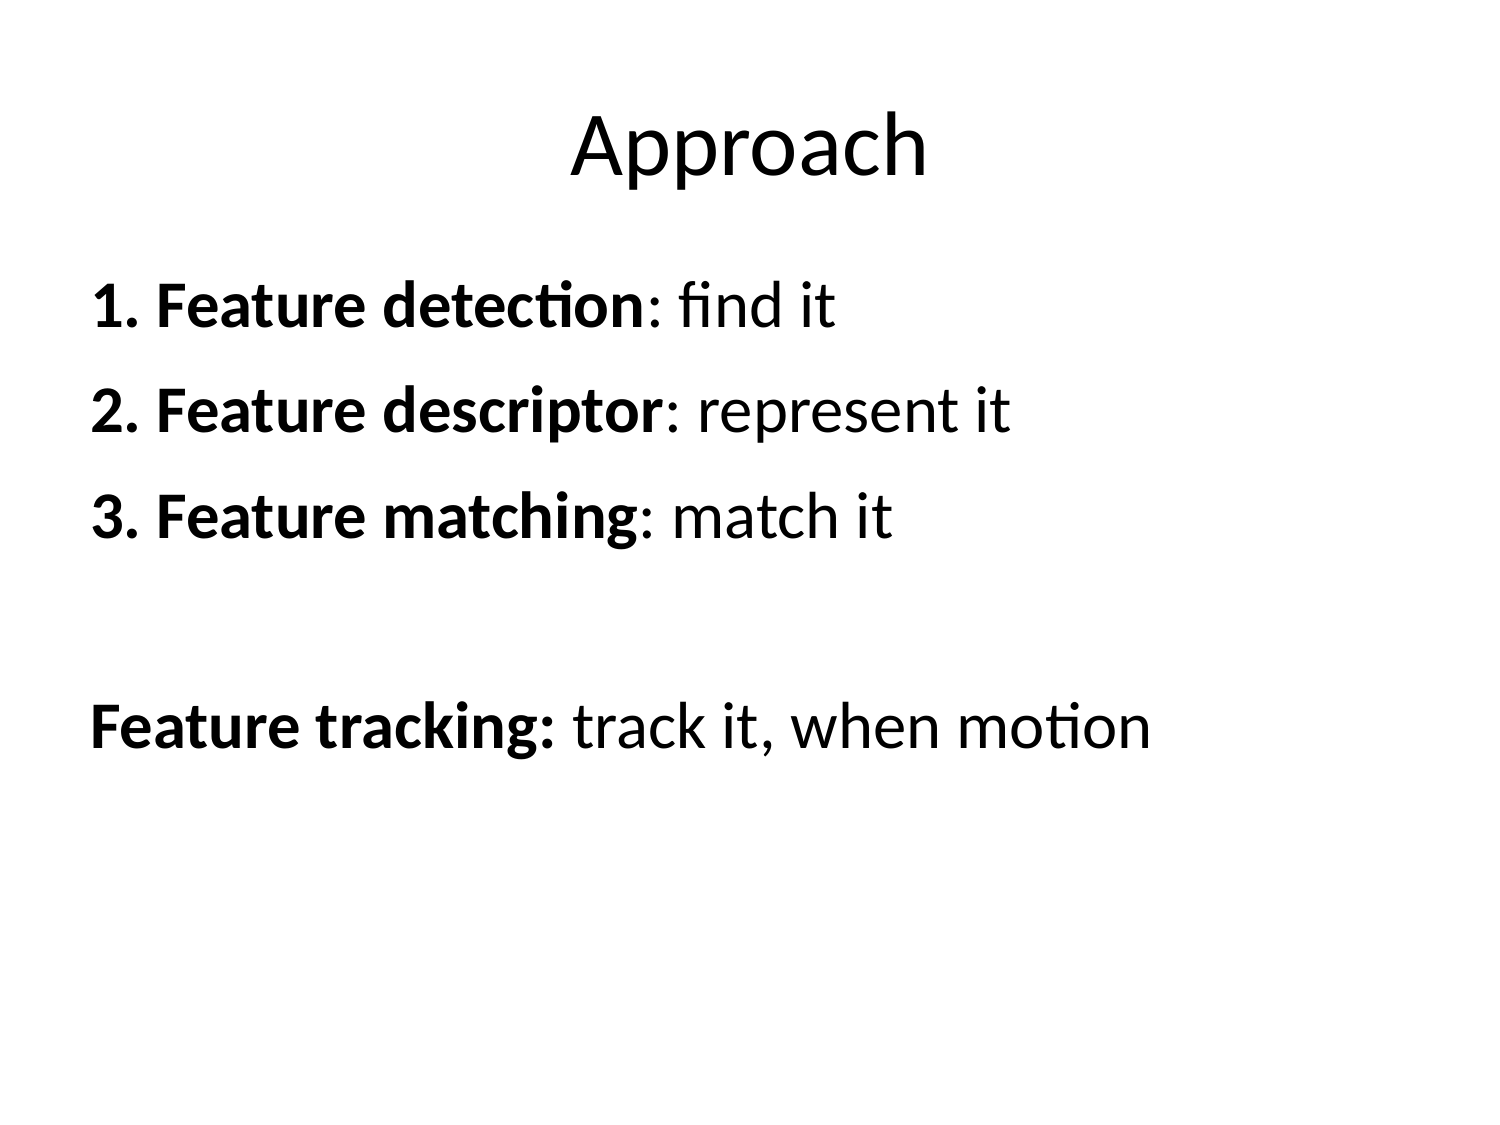

# Approach
1. Feature detection: find it
2. Feature descriptor: represent it
3. Feature matching: match it

Feature tracking: track it, when motion